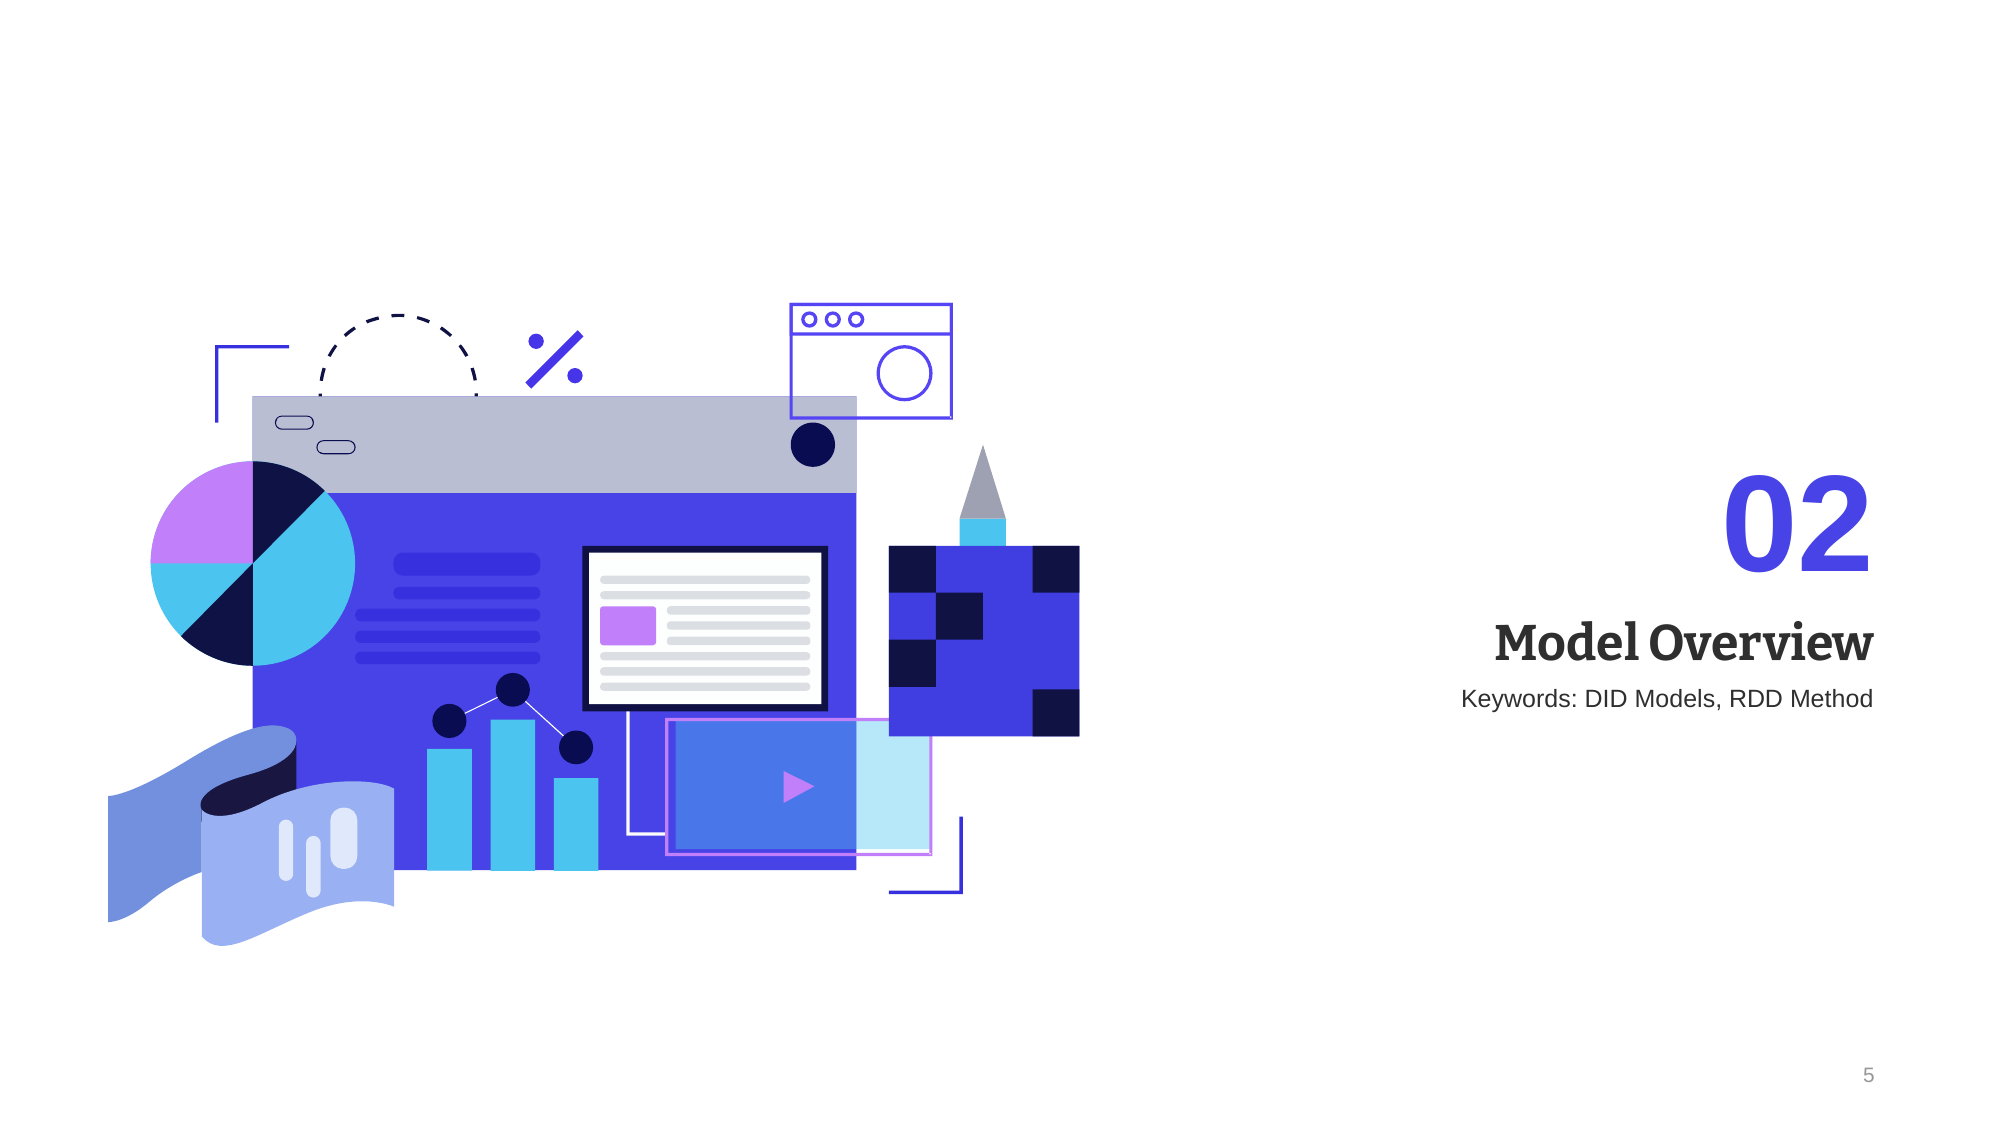

02
# Model Overview
Keywords: DID Models, RDD Method
5